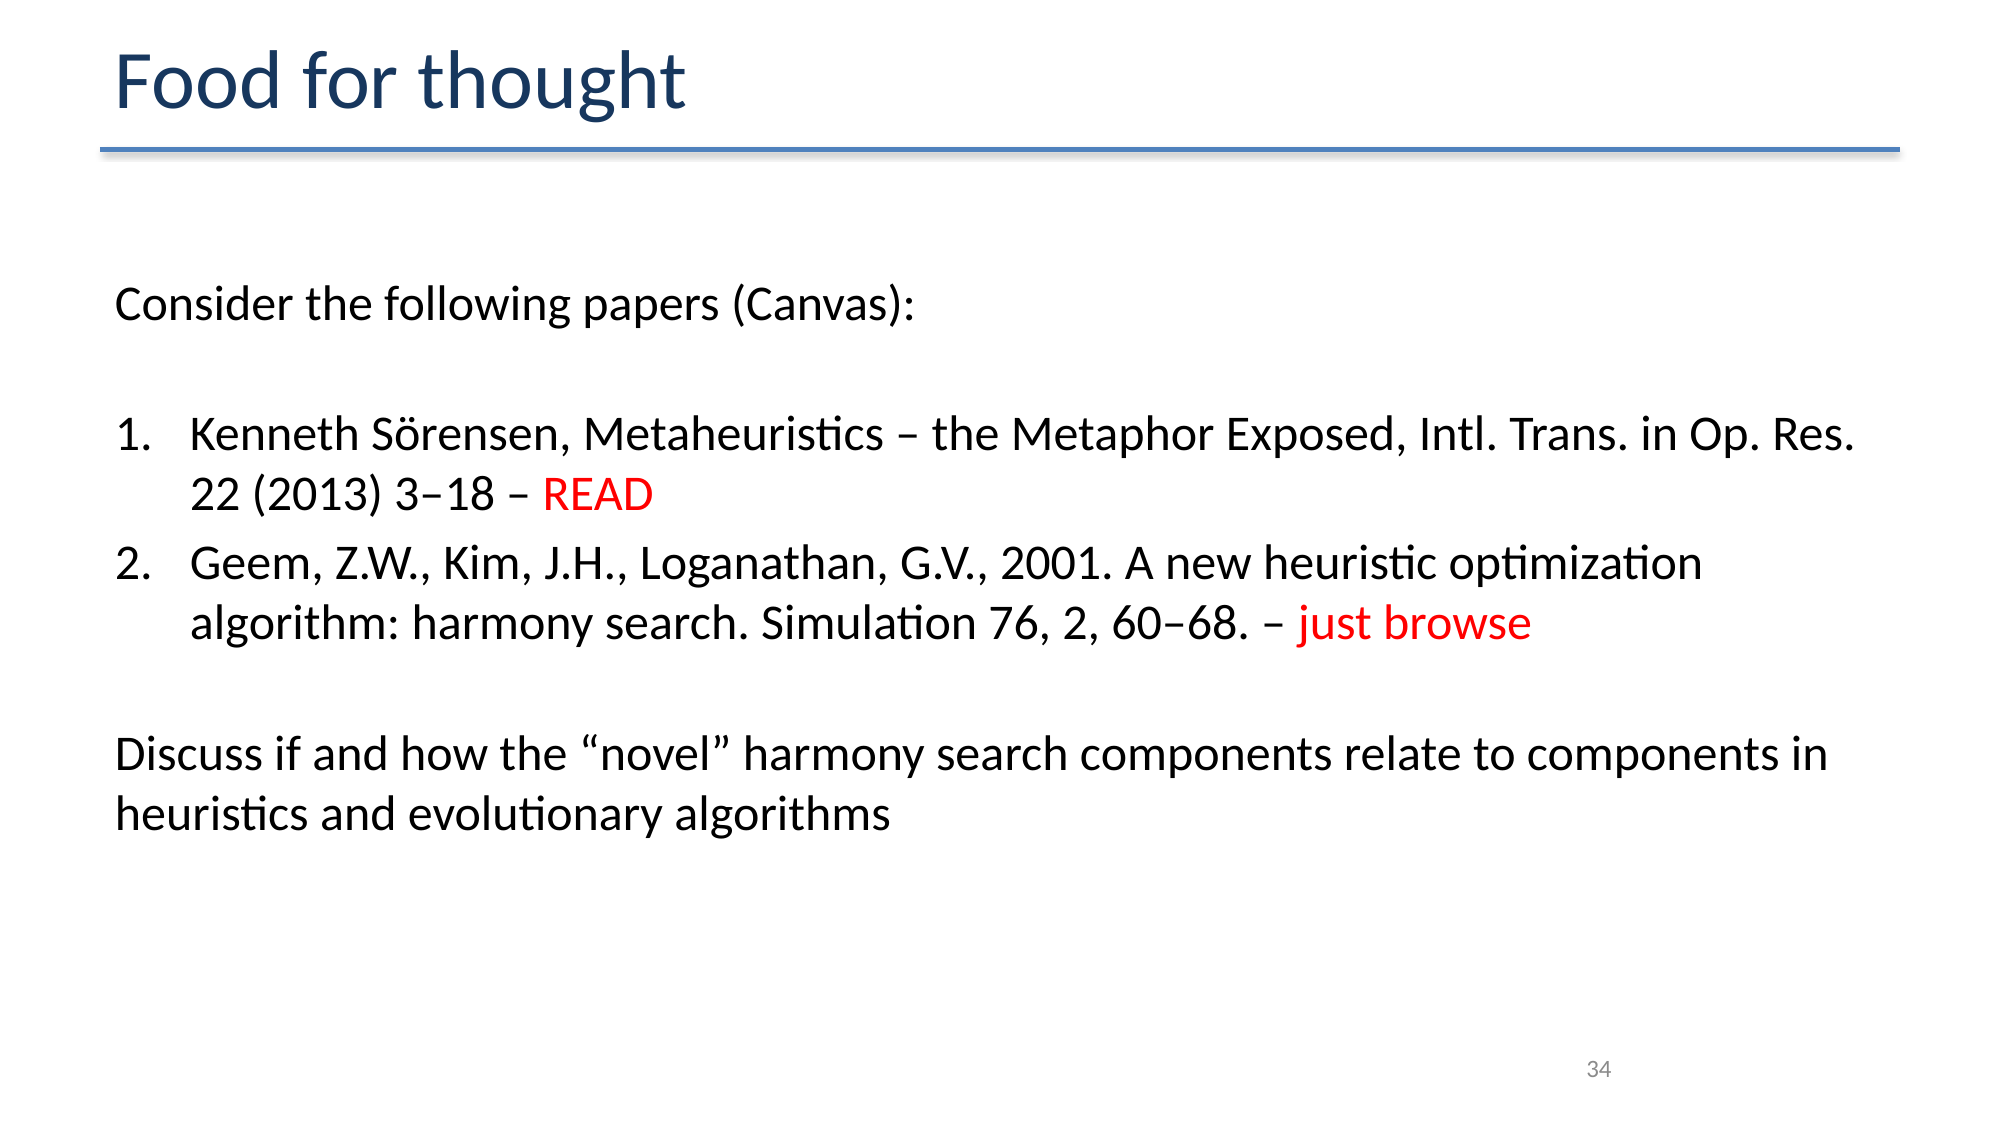

# Food for thought
Consider the following papers (Canvas):
Kenneth Sörensen, Metaheuristics – the Metaphor Exposed, Intl. Trans. in Op. Res. 22 (2013) 3–18 – READ
Geem, Z.W., Kim, J.H., Loganathan, G.V., 2001. A new heuristic optimization algorithm: harmony search. Simulation 76, 2, 60–68. – just browse
Discuss if and how the “novel” harmony search components relate to components in heuristics and evolutionary algorithms
34